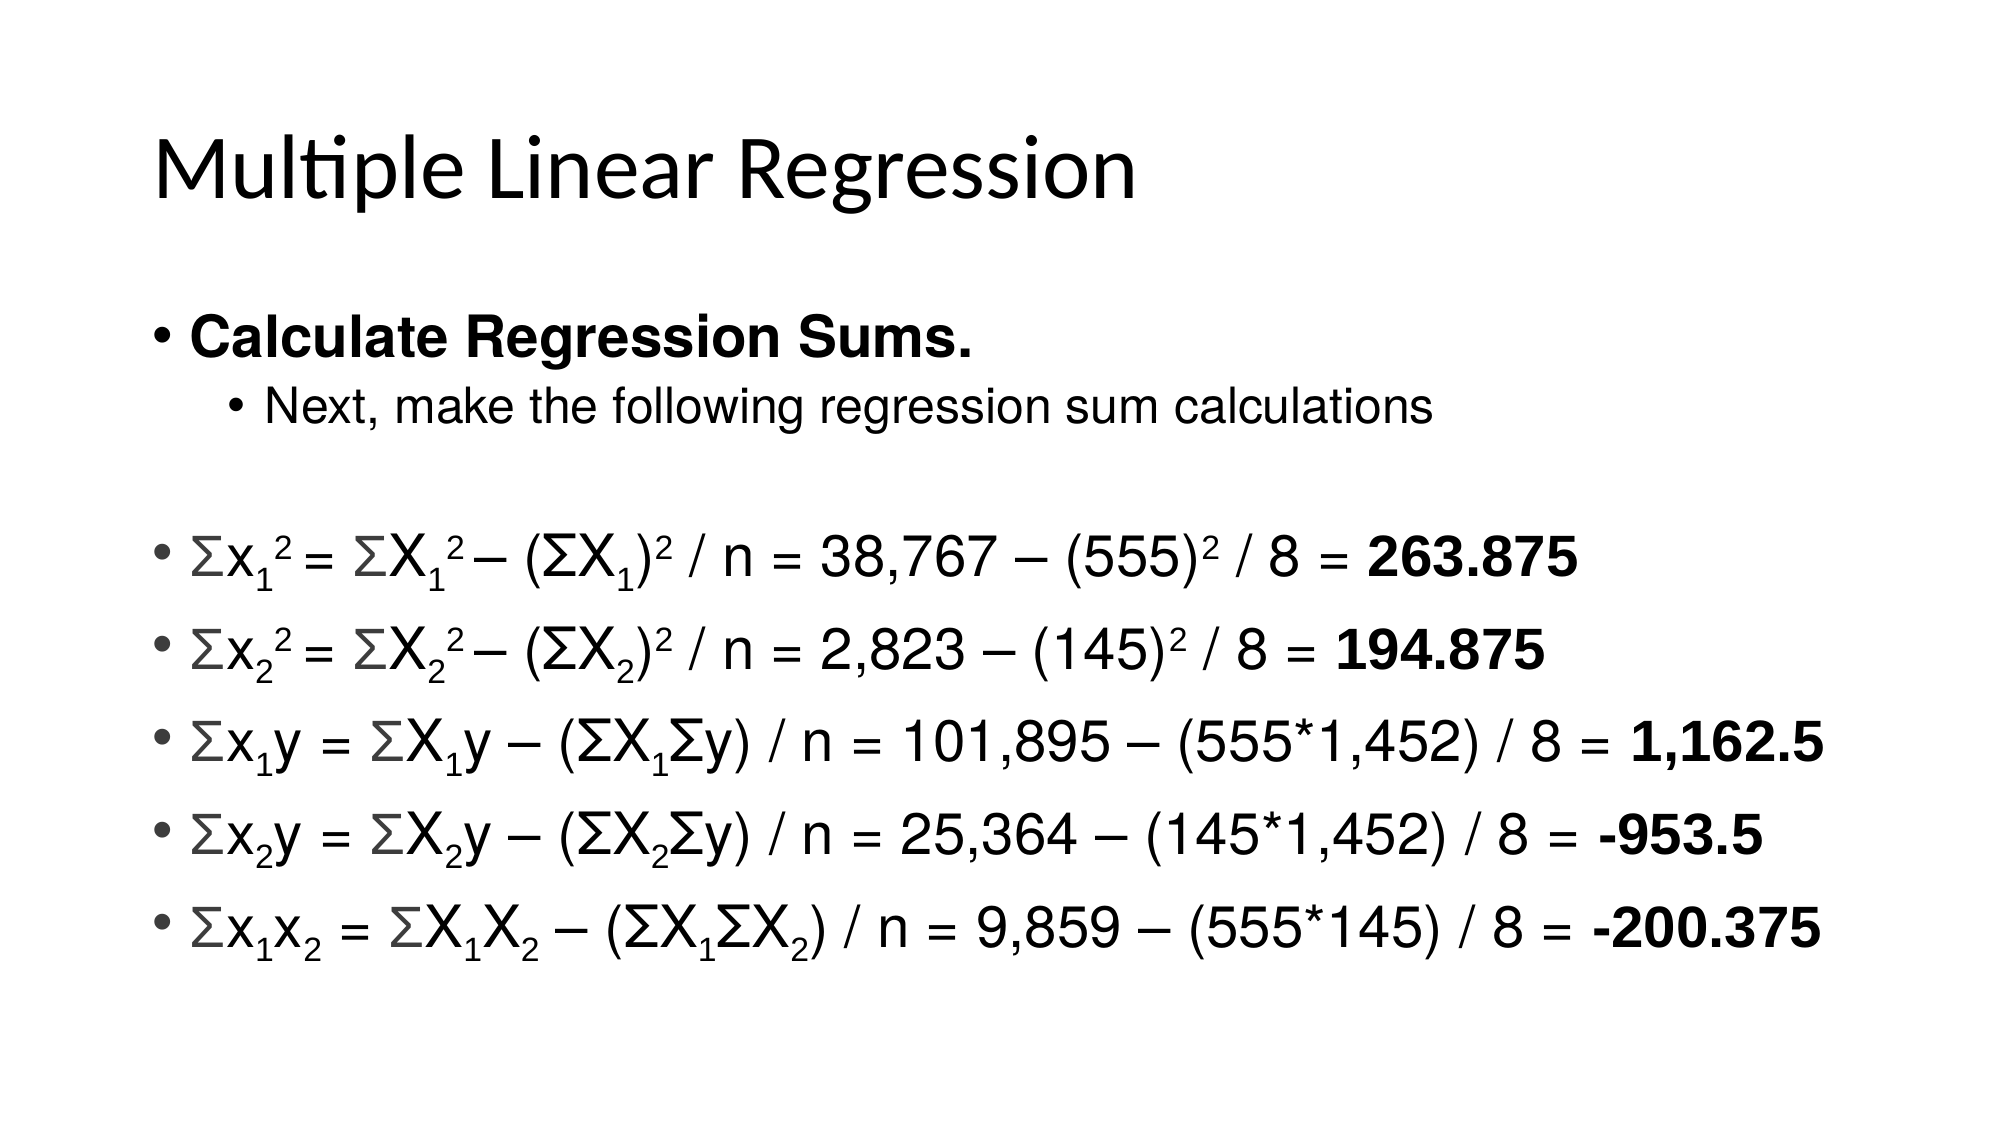

# Multiple Linear Regression
Calculate Regression Sums.
Next, make the following regression sum calculations

Σx12 = ΣX12 – (ΣX1)2 / n = 38,767 – (555)2 / 8 = 263.875
Σx22 = ΣX22 – (ΣX2)2 / n = 2,823 – (145)2 / 8 = 194.875
Σx1y = ΣX1y – (ΣX1Σy) / n = 101,895 – (555*1,452) / 8 = 1,162.5
Σx2y = ΣX2y – (ΣX2Σy) / n = 25,364 – (145*1,452) / 8 = -953.5
Σx1x2 = ΣX1X2 – (ΣX1ΣX2) / n = 9,859 – (555*145) / 8 = -200.375